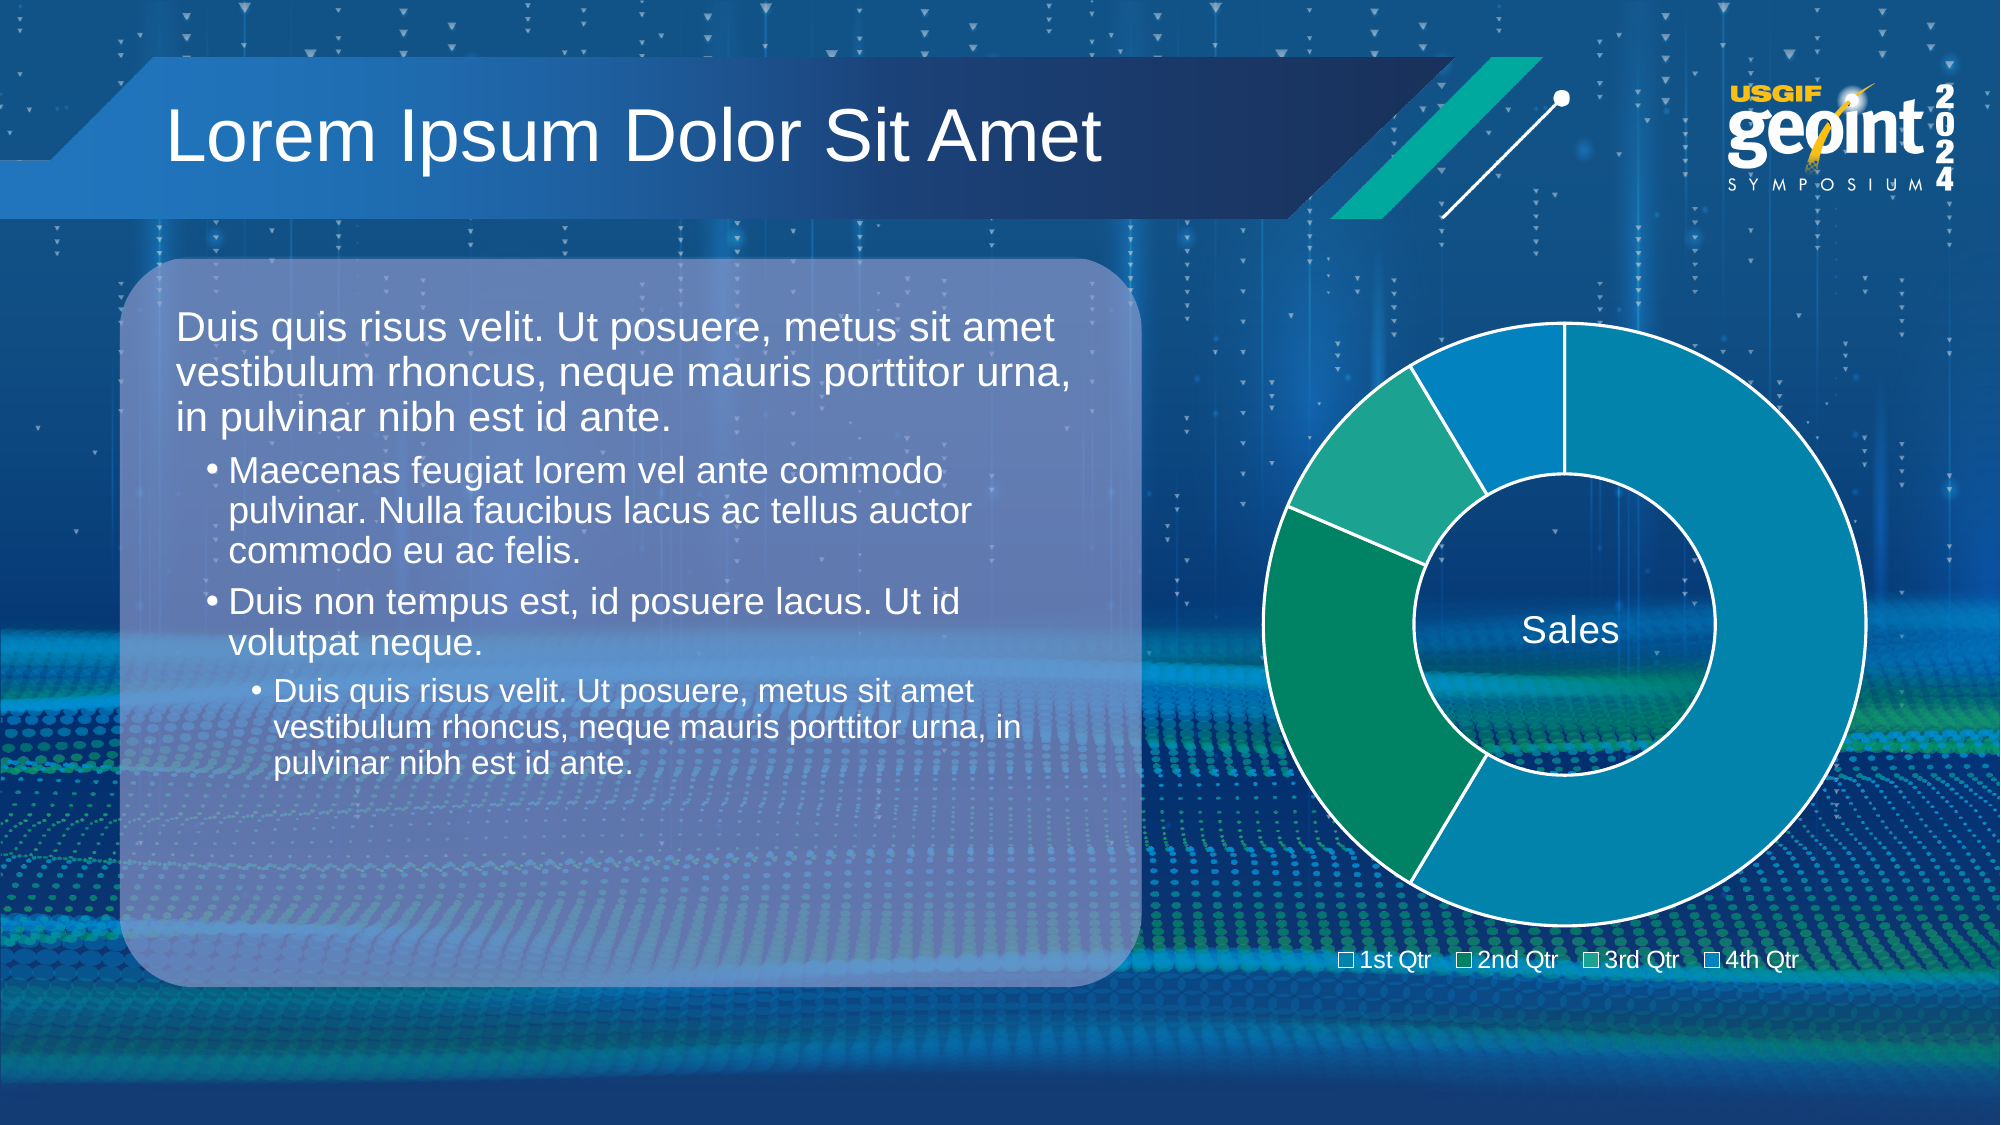

# Lorem Ipsum Dolor Sit Amet

### Chart:

| Category | Sales |
|---|---|
| 1st Qtr | 8.2 |
| 2nd Qtr | 3.2 |
| 3rd Qtr | 1.4 |
| 4th Qtr | 1.2 |
Duis quis risus velit. Ut posuere, metus sit amet vestibulum rhoncus, neque mauris porttitor urna, in pulvinar nibh est id ante.
Maecenas feugiat lorem vel ante commodo pulvinar. Nulla faucibus lacus ac tellus auctor commodo eu ac felis.
Duis non tempus est, id posuere lacus. Ut id volutpat neque.
Duis quis risus velit. Ut posuere, metus sit amet vestibulum rhoncus, neque mauris porttitor urna, in pulvinar nibh est id ante.